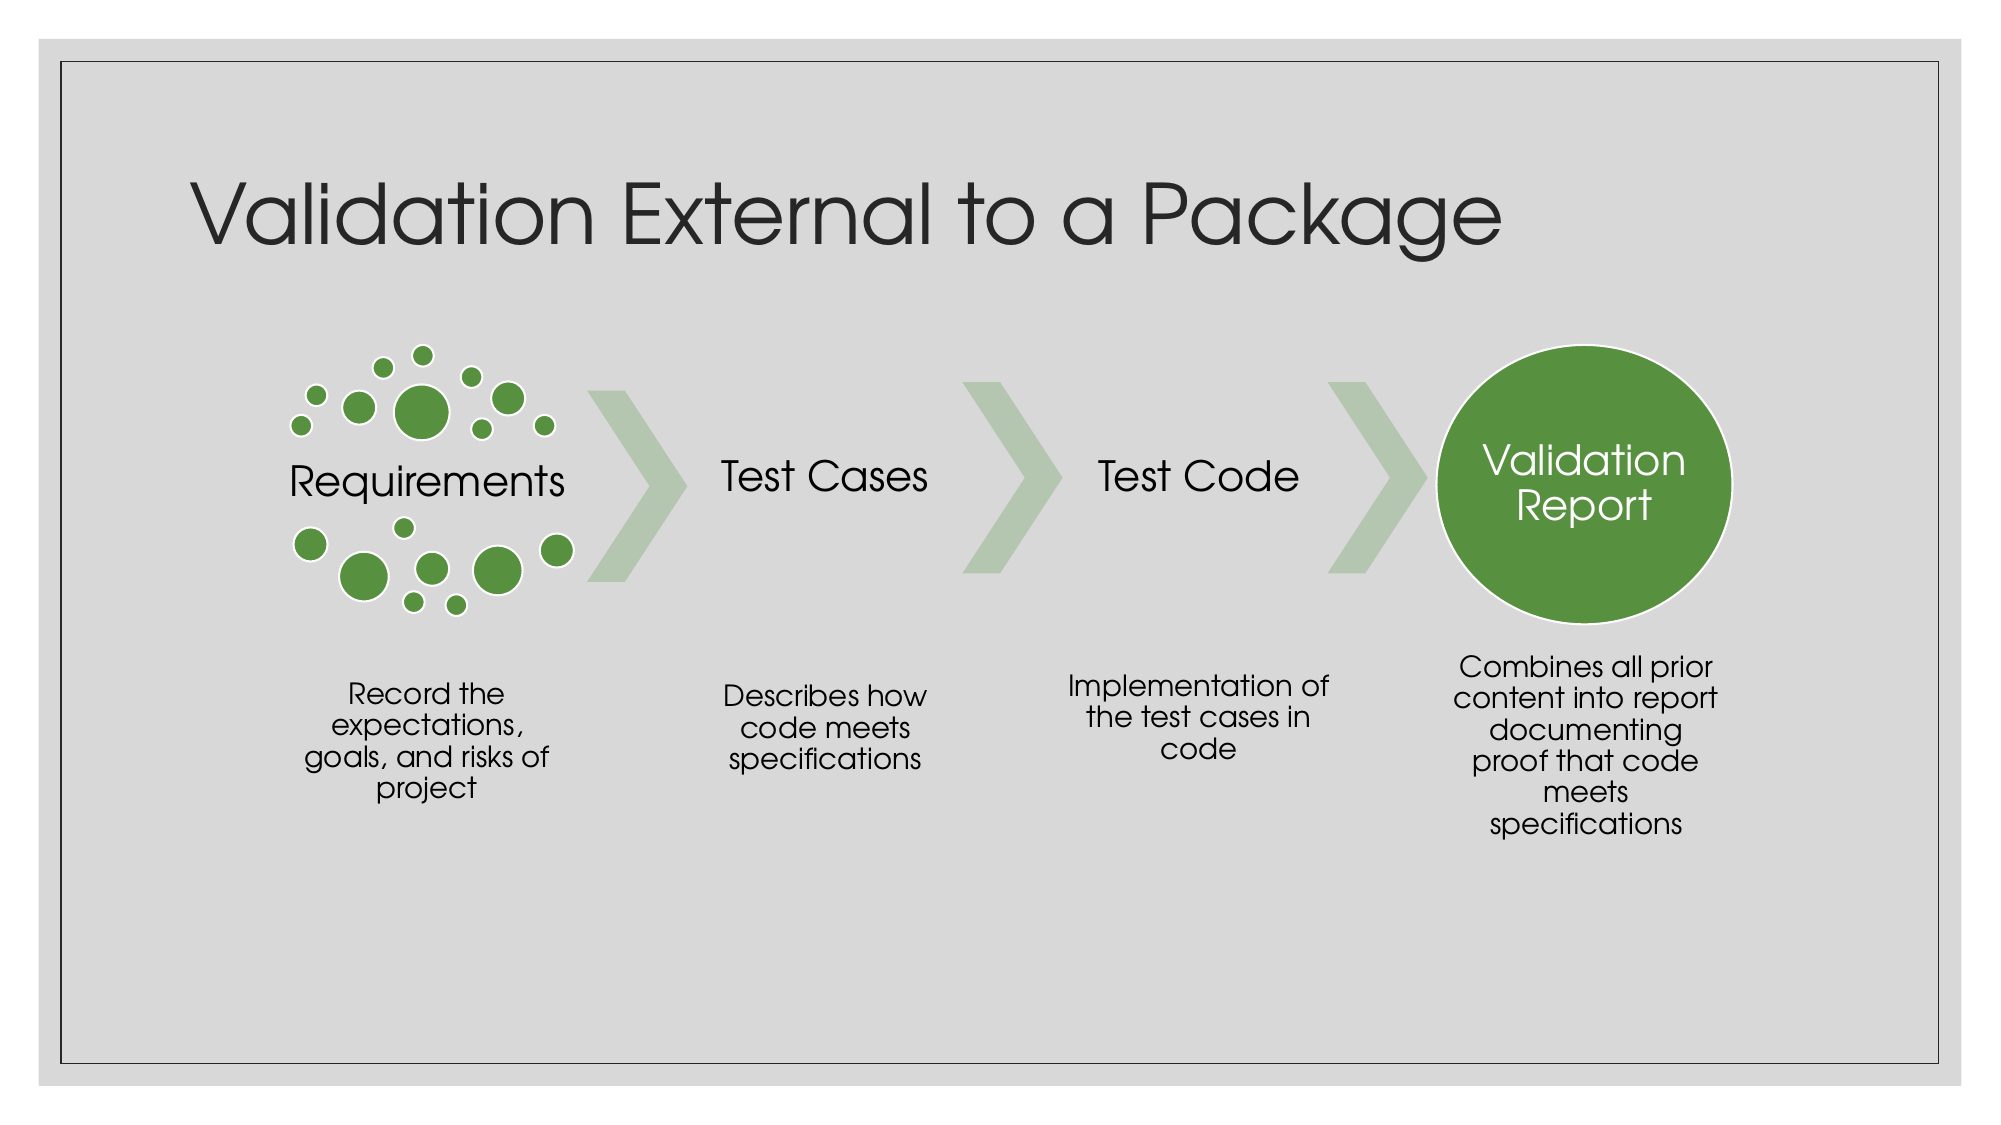

# Validation External to a Package

Validation Report

Test Cases
Test Code

Requirements

Implementation of the test cases in code
Describes how code meets specifications
Record the expectations, goals, and risks of project
Combines all prior content into report documenting proof that code meets specifications